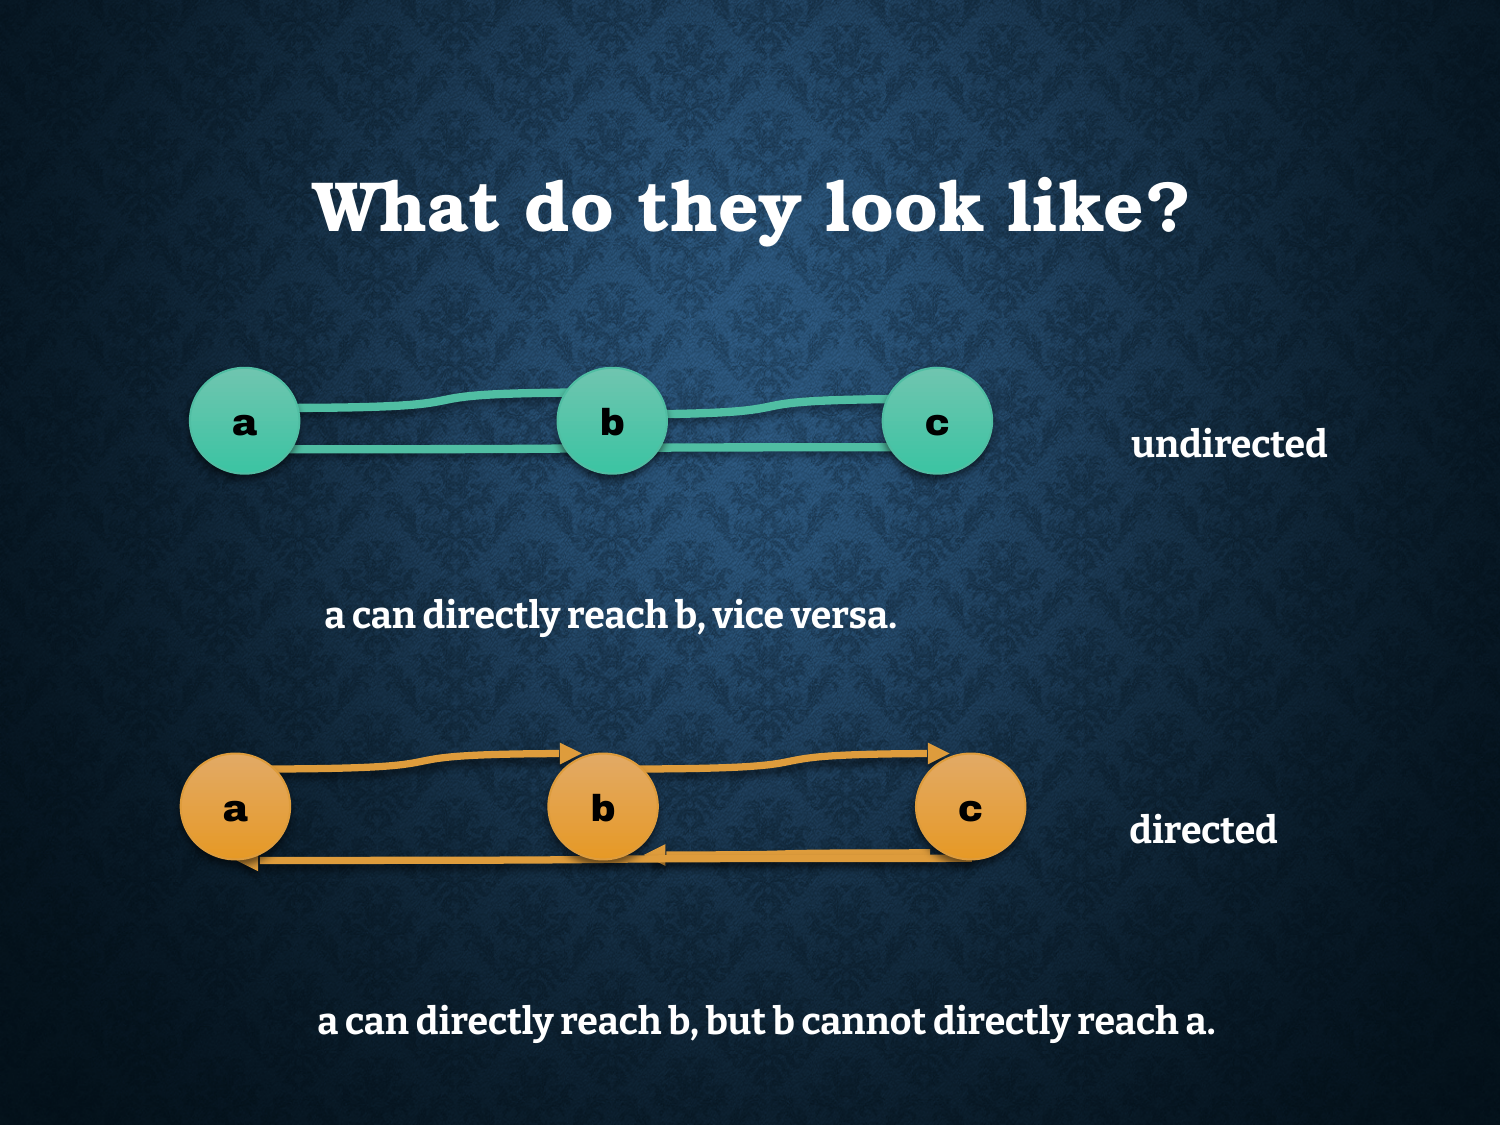

# What do they look like?
a
b
c
undirected
a can directly reach b, vice versa.
a
b
c
directed
a can directly reach b, but b cannot directly reach a.